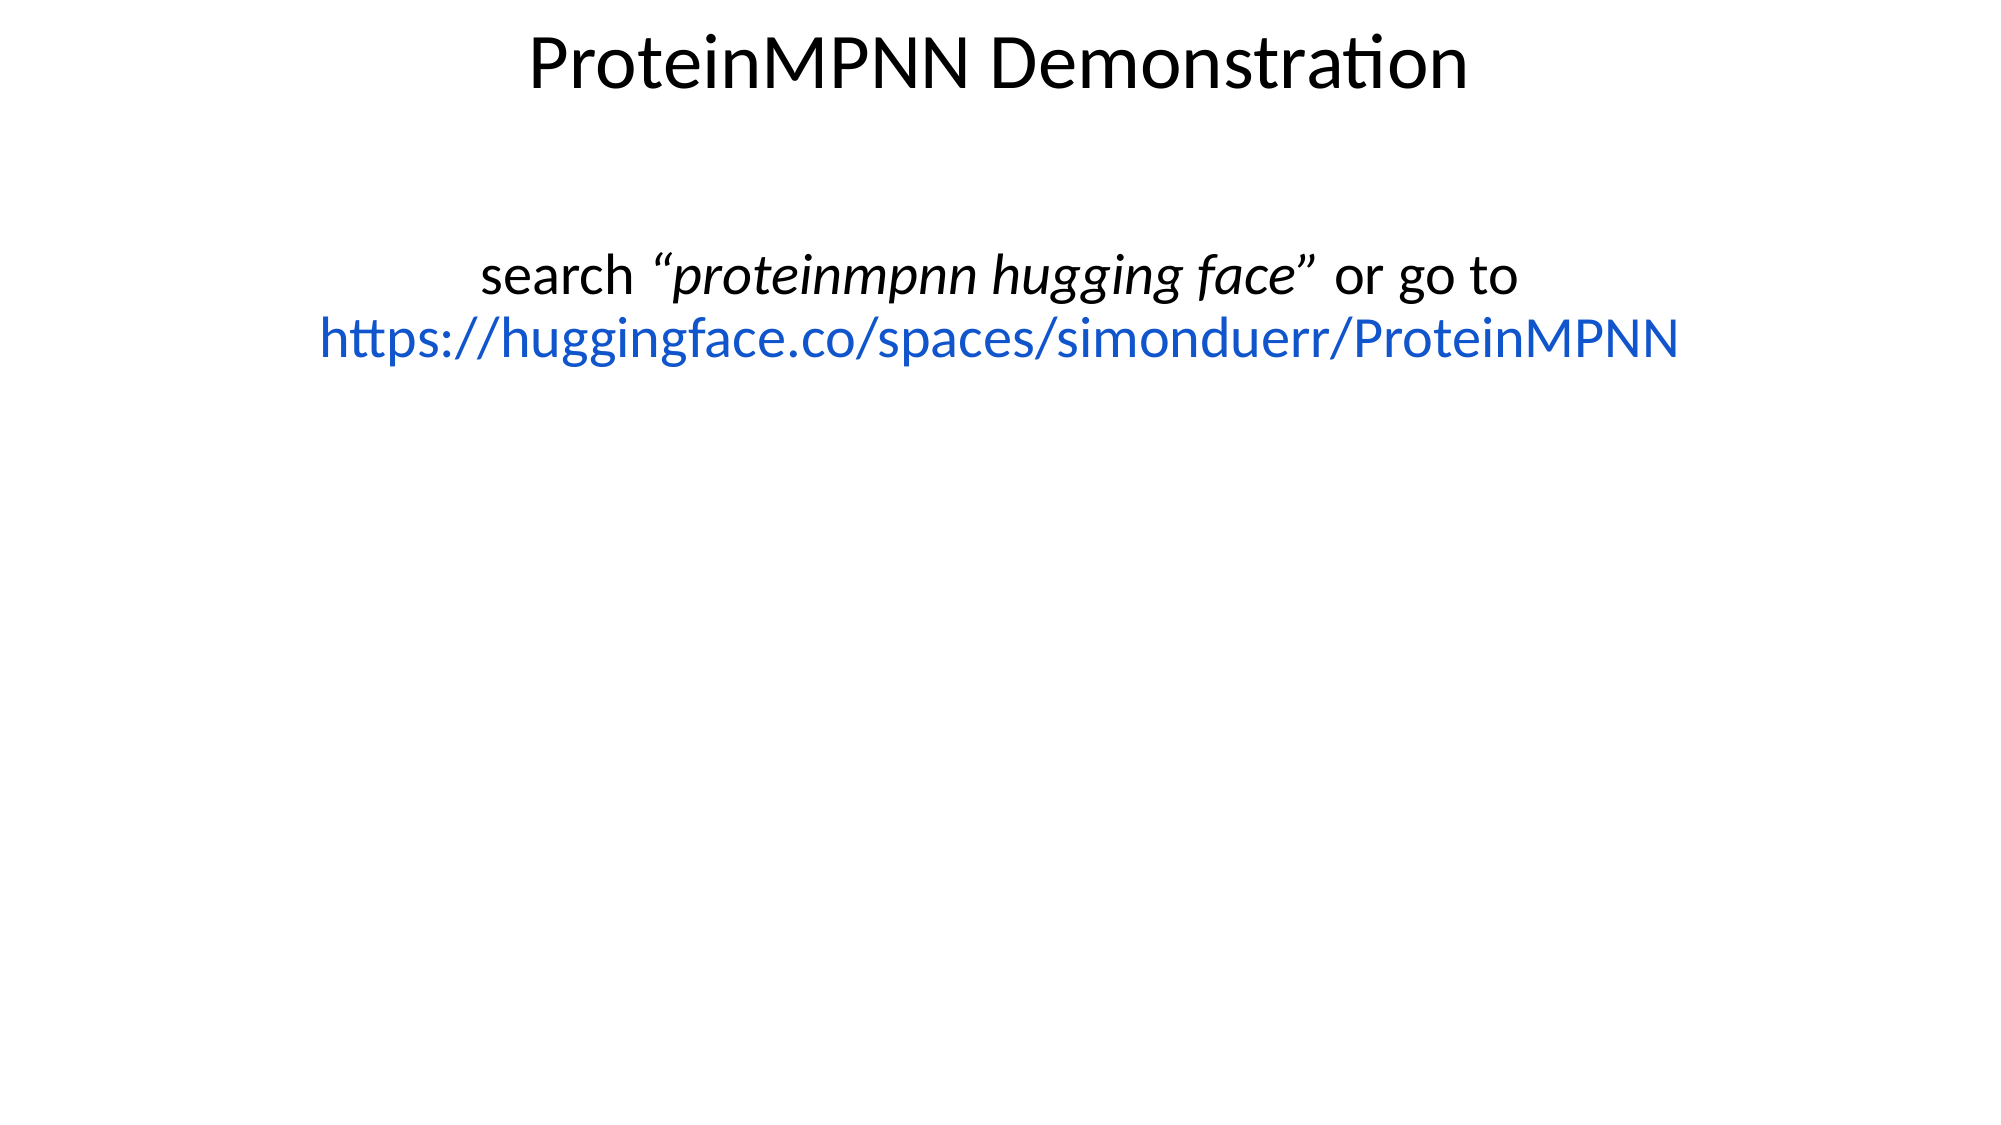

# ProteinMPNN Demonstration

search “proteinmpnn hugging face” or go to https://huggingface.co/spaces/simonduerr/ProteinMPNN